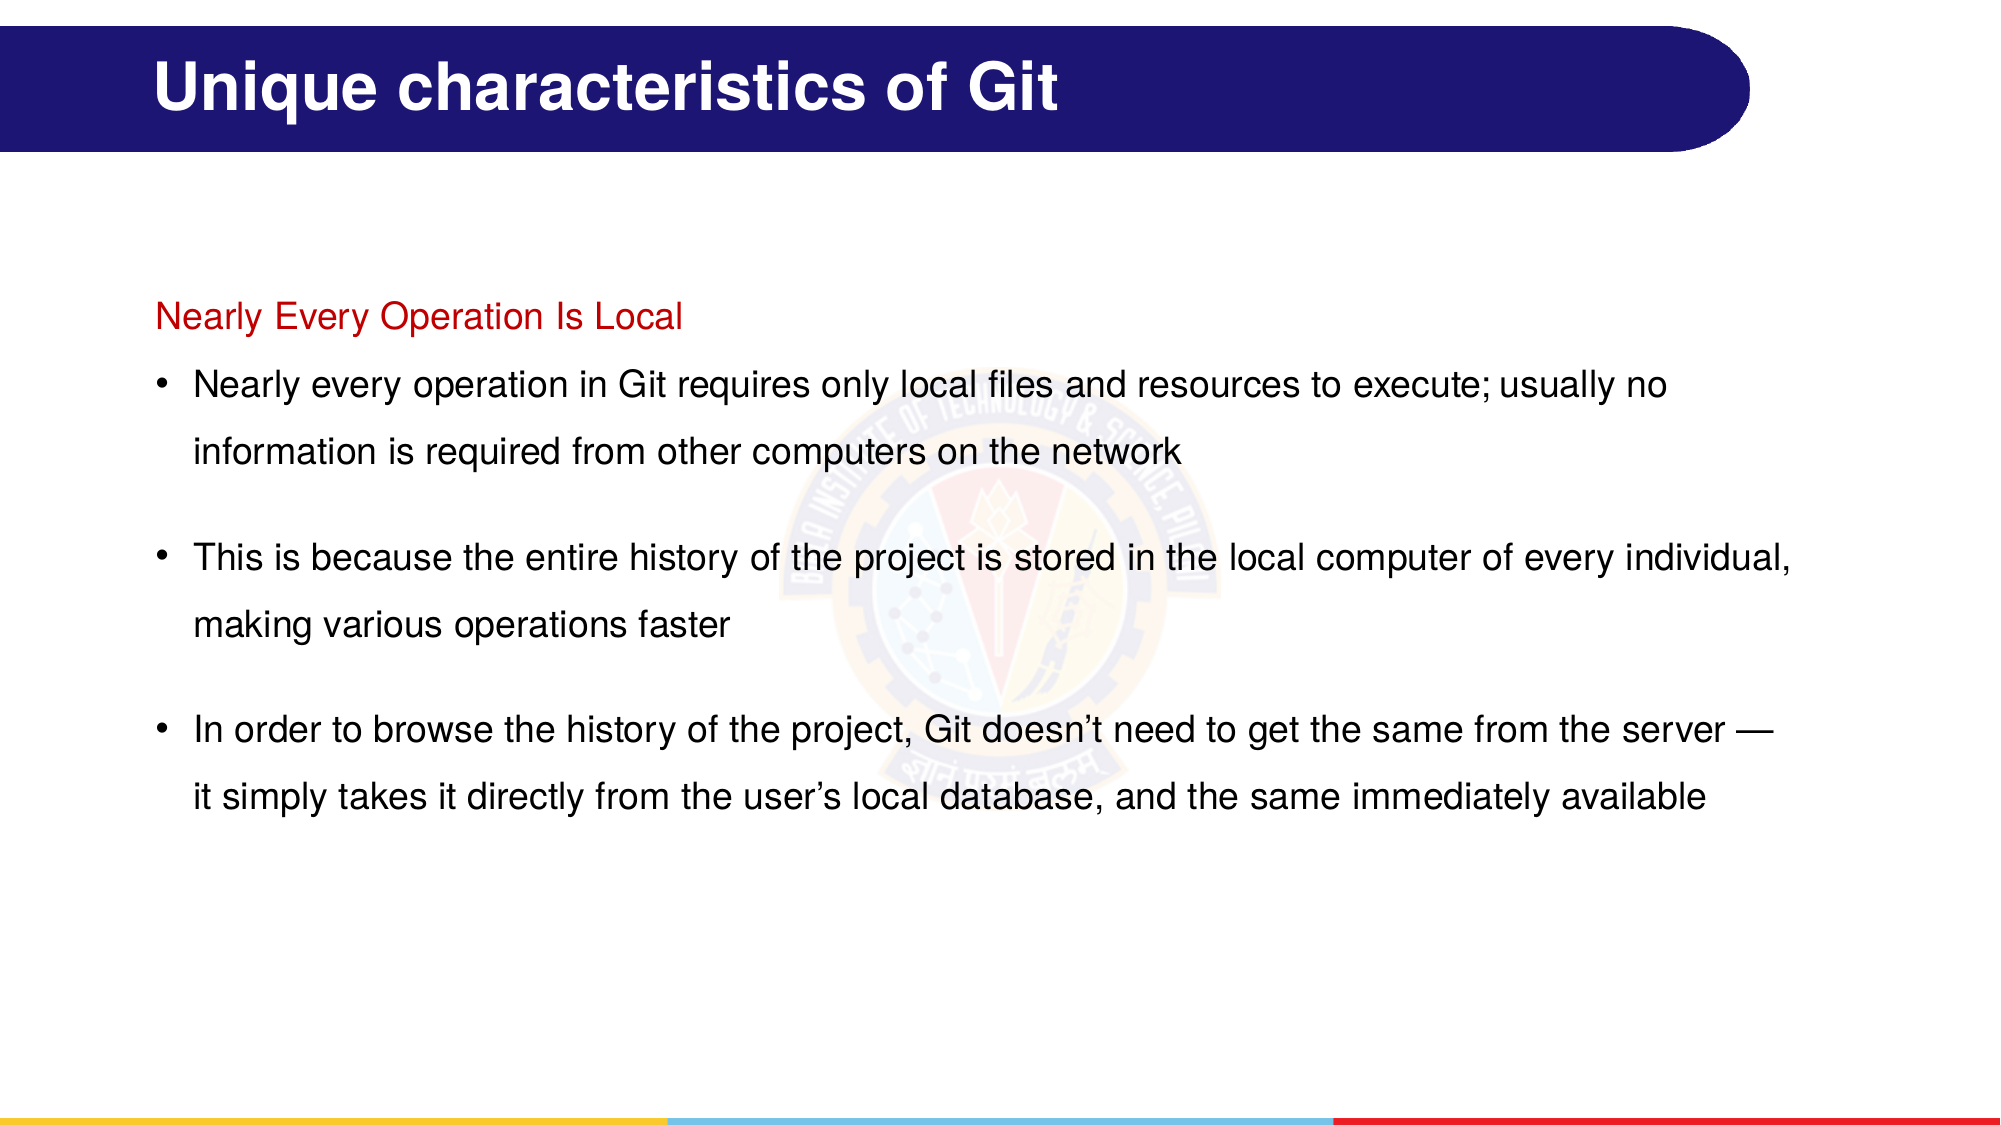

# Unique characteristics of Git

Nearly Every Operation Is Local
Nearly every operation in Git requires only local files and resources to execute; usually no information is required from other computers on the network

This is because the entire history of the project is stored in the local computer of every individual, making various operations faster

In order to browse the history of the project, Git doesn’t need to get the same from the server — it simply takes it directly from the user’s local database, and the same immediately available